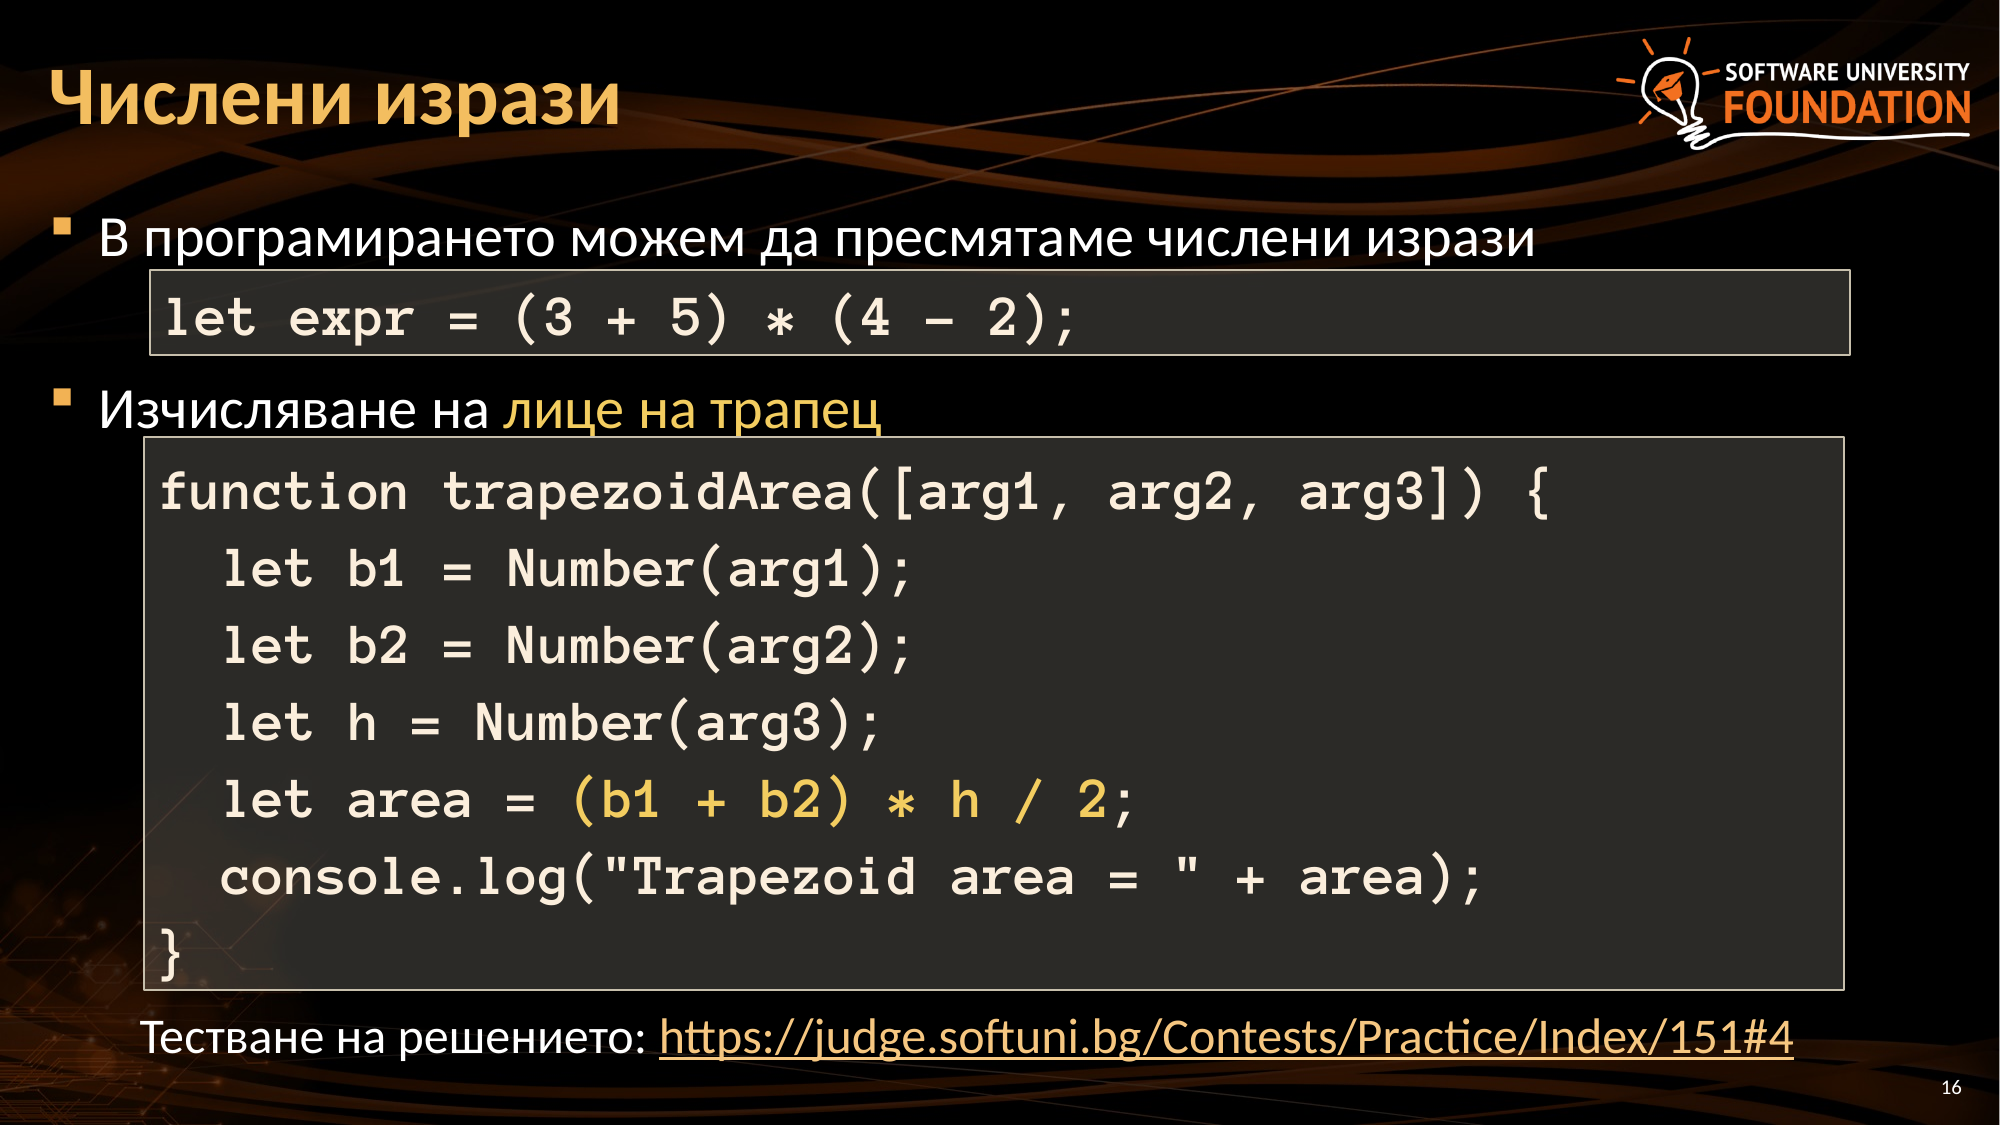

# Числени изрази
В програмирането можем да пресмятаме числени изрази

Изчисляване на лице на трапец
let expr = (3 + 5) * (4 – 2);
function trapezoidArea([arg1, arg2, arg3]) {
  let b1 = Number(arg1);
  let b2 = Number(arg2);
  let h = Number(arg3);
  let area = (b1 + b2) * h / 2;
  console.log("Trapezoid area = " + area);
}
Тестване на решението: https://judge.softuni.bg/Contests/Practice/Index/151#4
16